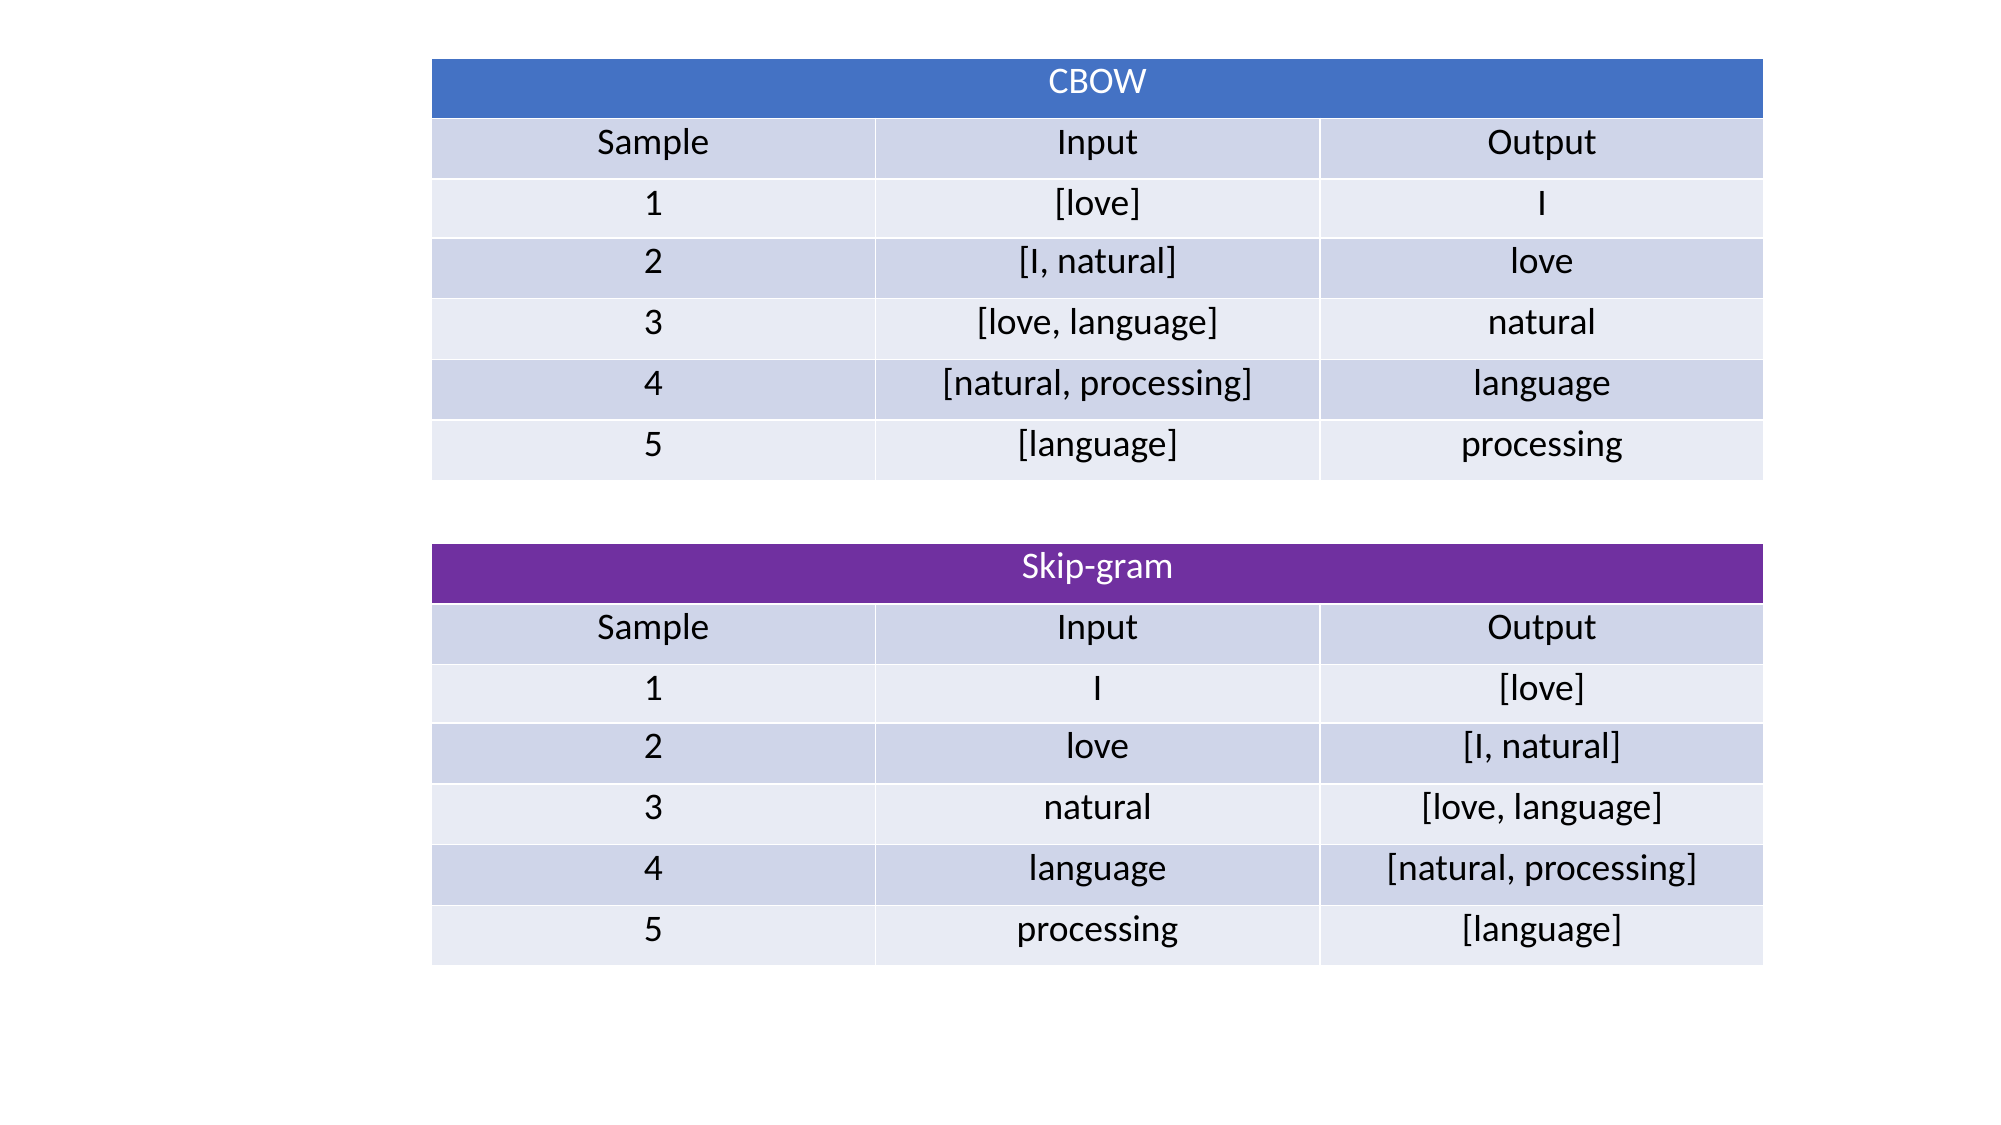

| CBOW |  |  |
| --- | --- | --- |
| Sample | Input | Output |
| 1 | [love] | I |
| 2 | [I, natural] | love |
| 3 | [love, language] | natural |
| 4 | [natural, processing] | language |
| 5 | [language] | processing |
| Skip-gram |  |  |
| --- | --- | --- |
| Sample | Input | Output |
| 1 | I | [love] |
| 2 | love | [I, natural] |
| 3 | natural | [love, language] |
| 4 | language | [natural, processing] |
| 5 | processing | [language] |